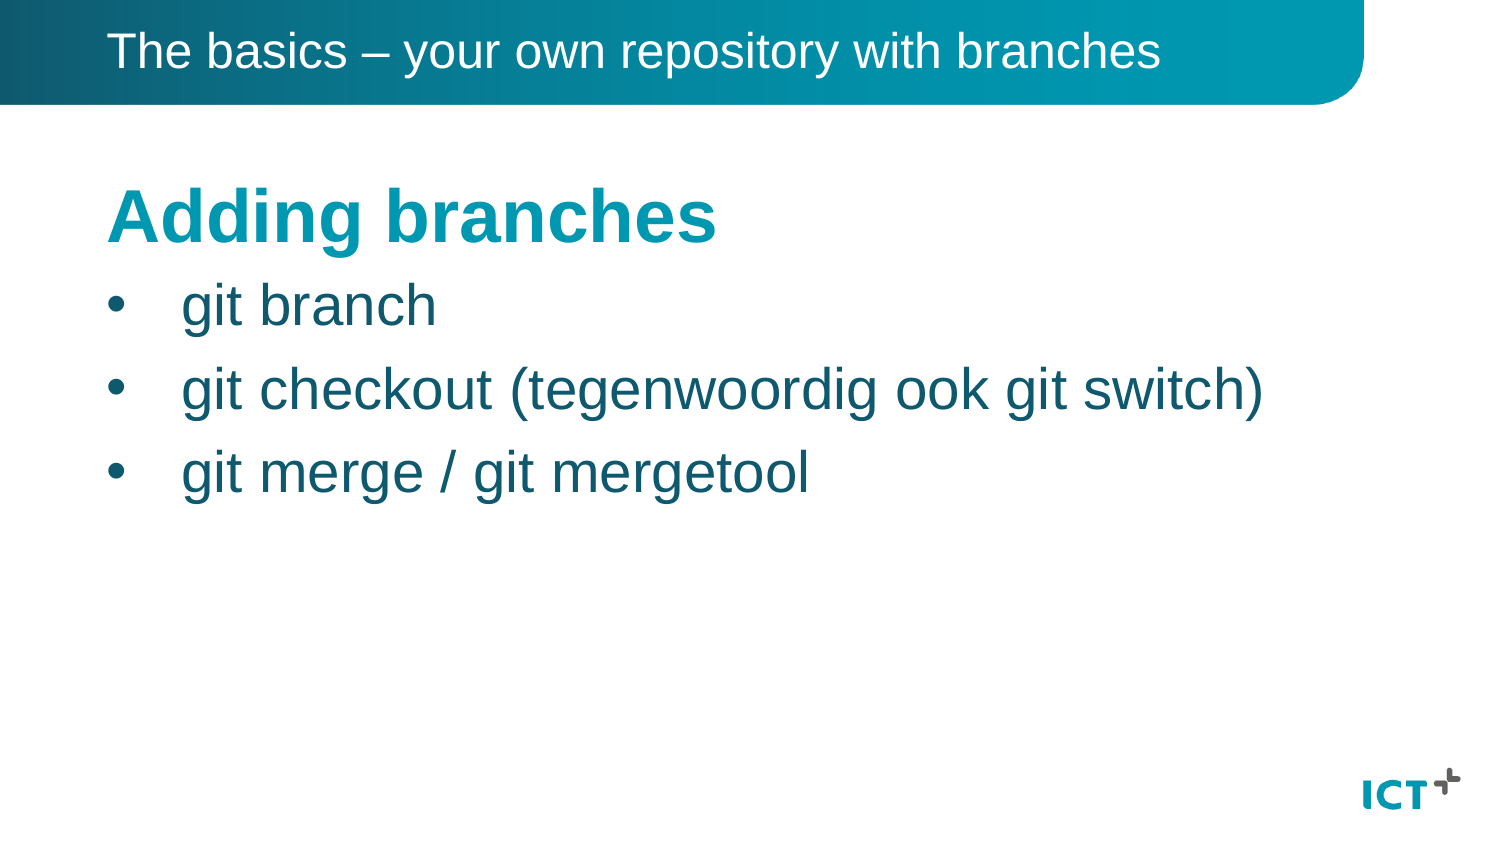

The basics – your own repository with branches

# Adding branches
git branch
git checkout (tegenwoordig ook git switch)
git merge / git mergetool